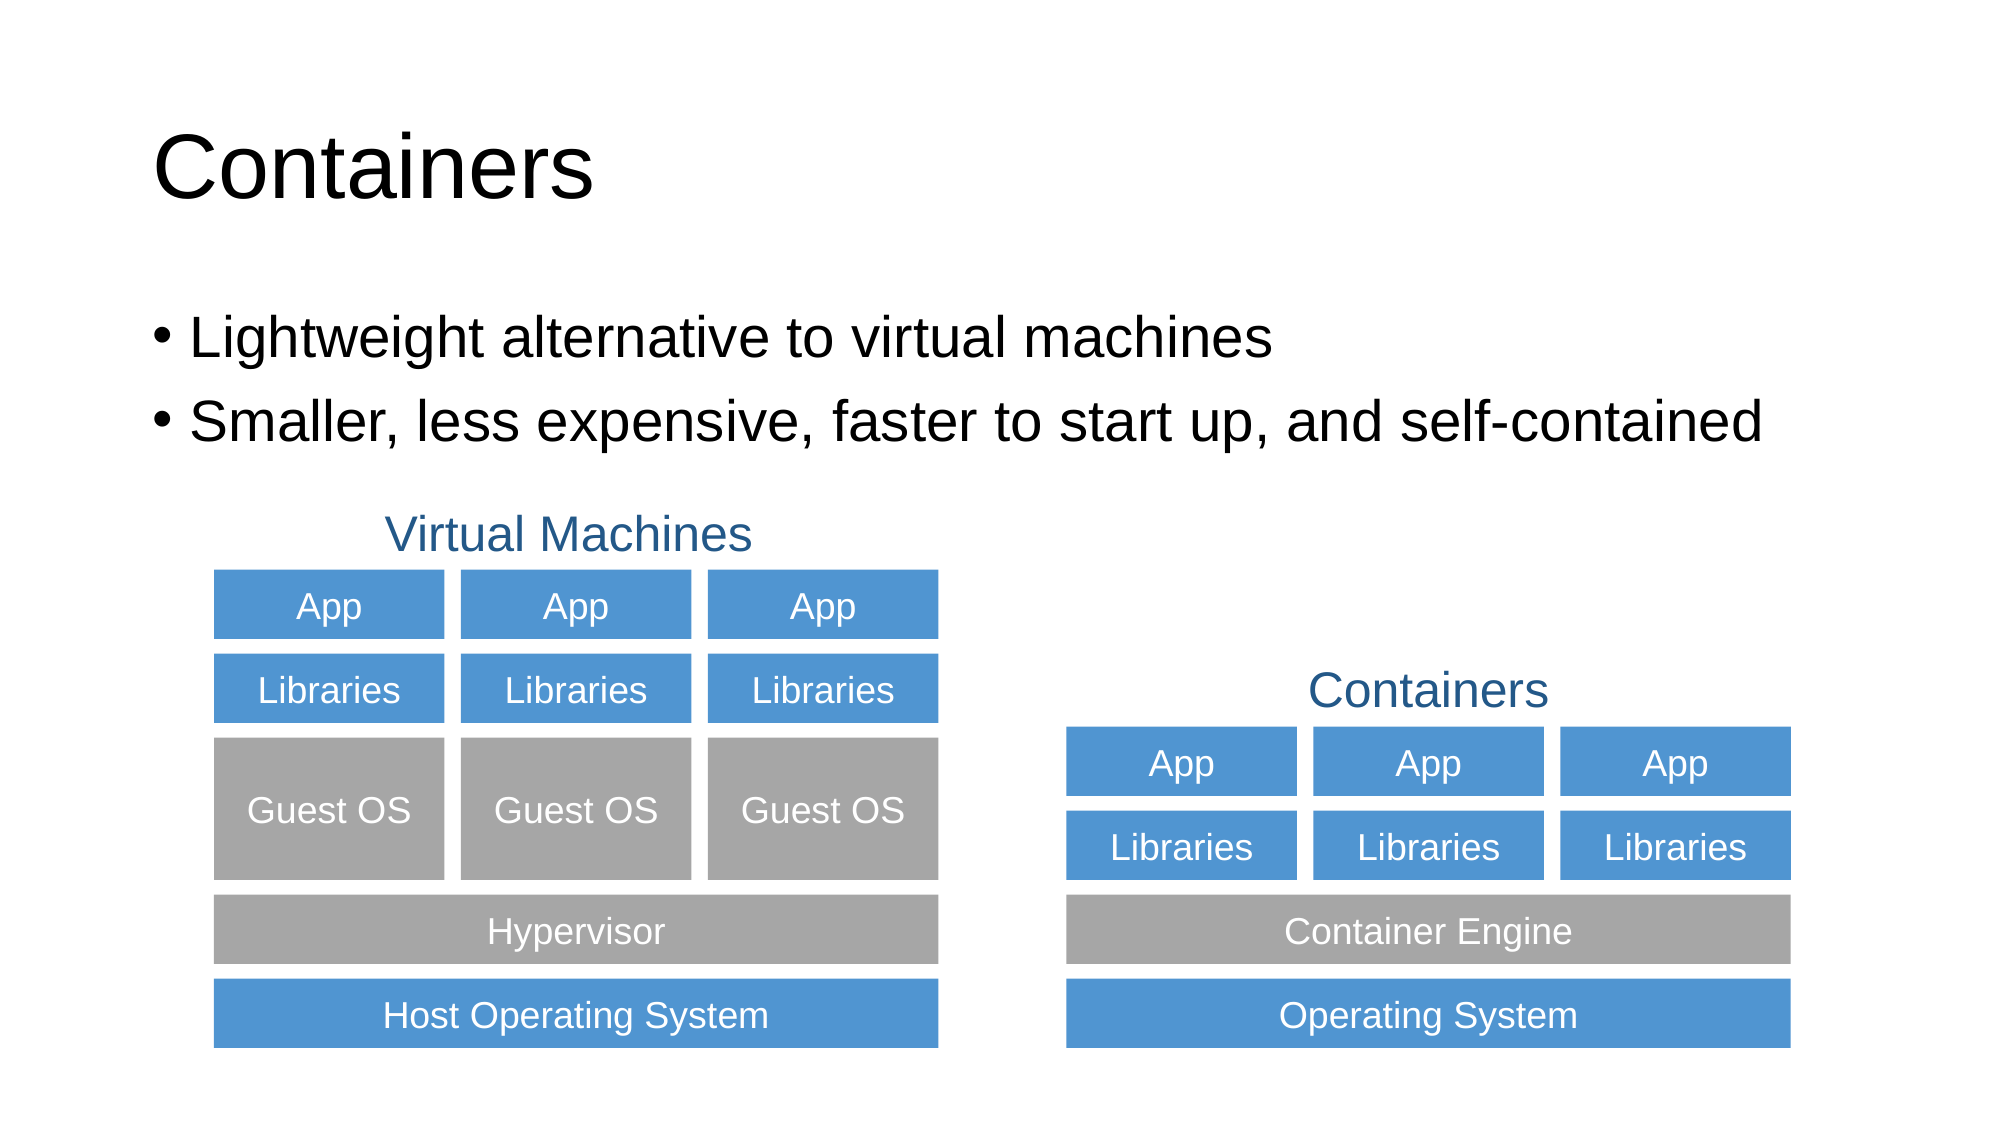

# Containers
Lightweight alternative to virtual machines
Smaller, less expensive, faster to start up, and self-contained

Virtual Machines
App
App
App
Containers
Libraries
Libraries
Libraries
App
App
App
Guest OS
Guest OS
Guest OS
Libraries
Libraries
Libraries
Hypervisor
Container Engine
Host Operating System
Operating System